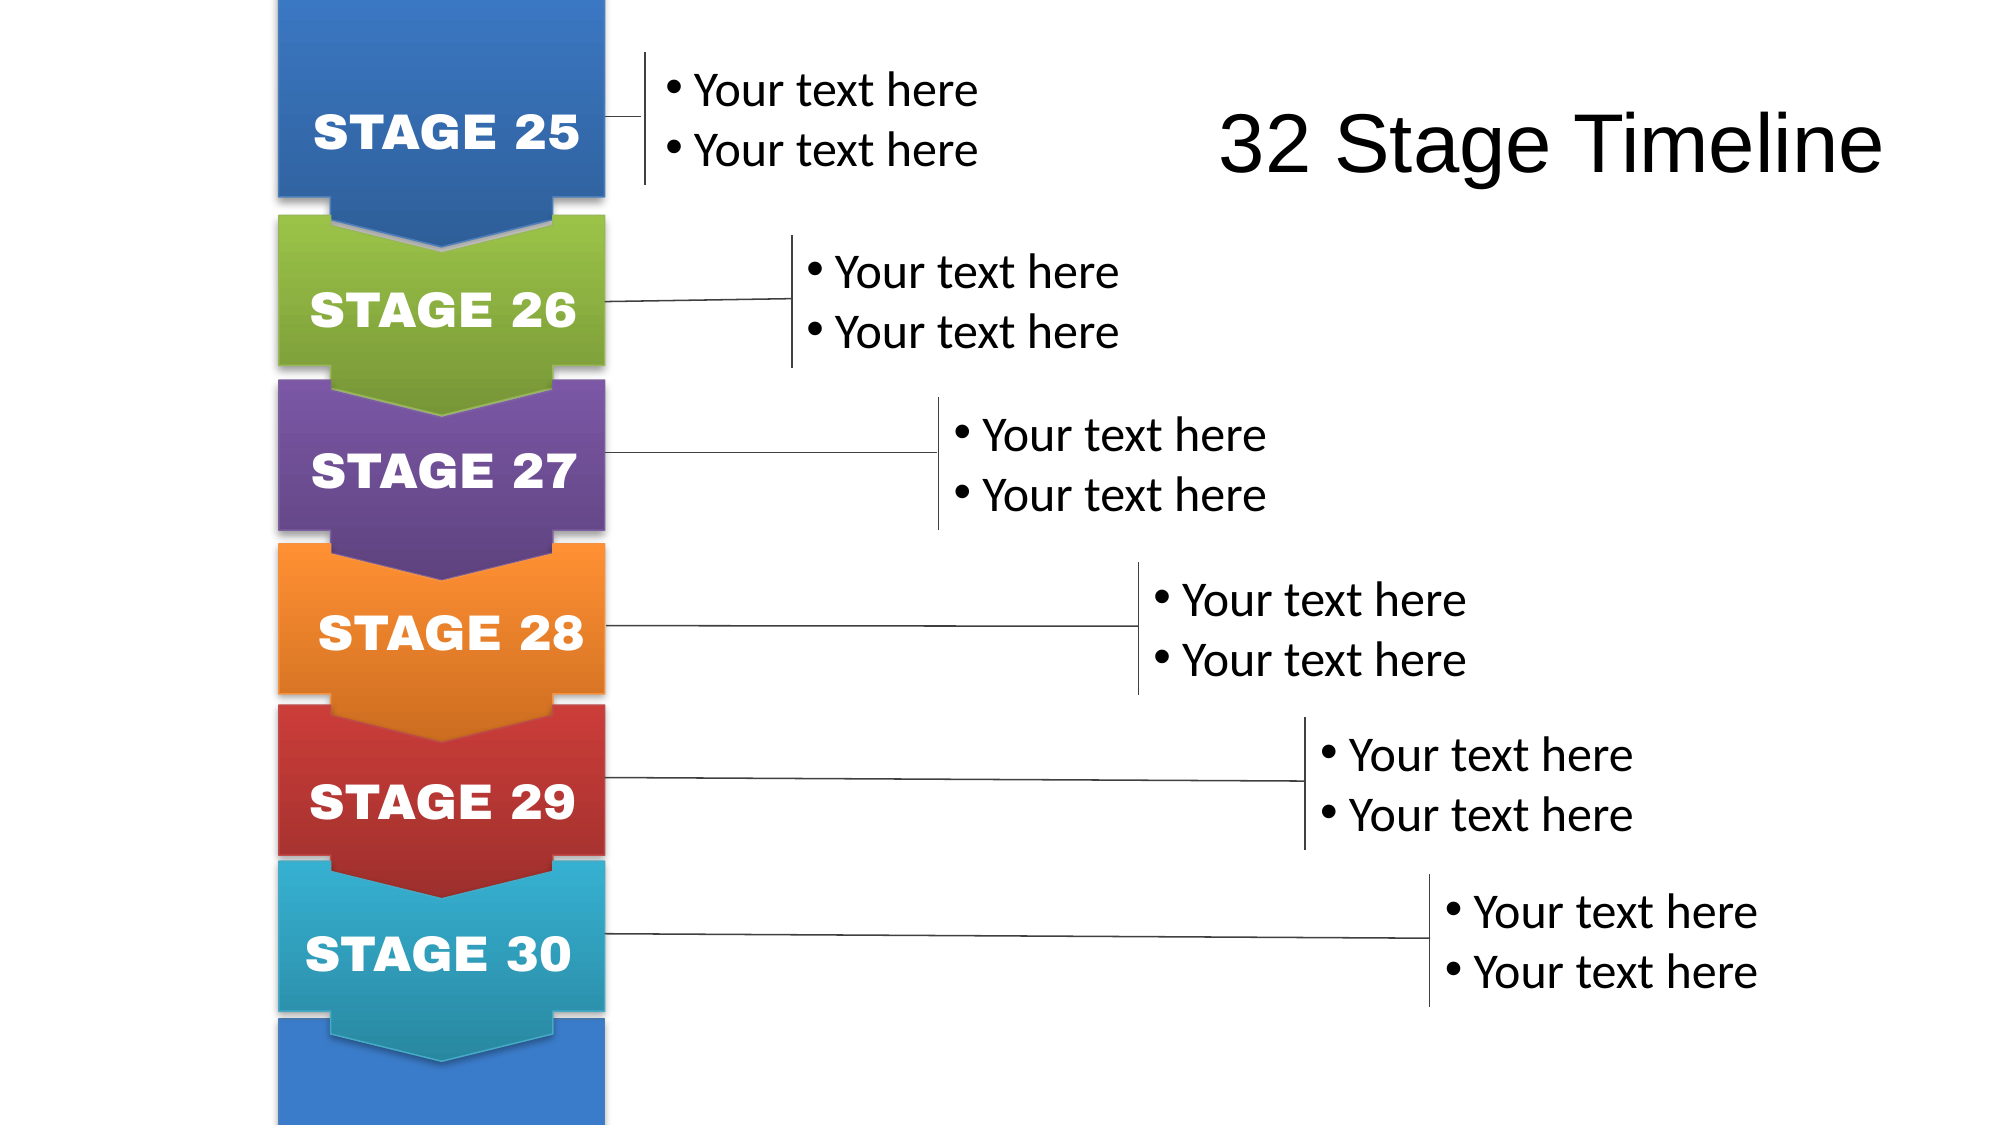

Your text here
 Your text here
STAGE 25
# 32 Stage Timeline

 Your text here
 Your text here
STAGE 26

 Your text here
 Your text here
STAGE 27

 Your text here
 Your text here
STAGE 28

 Your text here
 Your text here
STAGE 29

 Your text here
 Your text here
STAGE 30